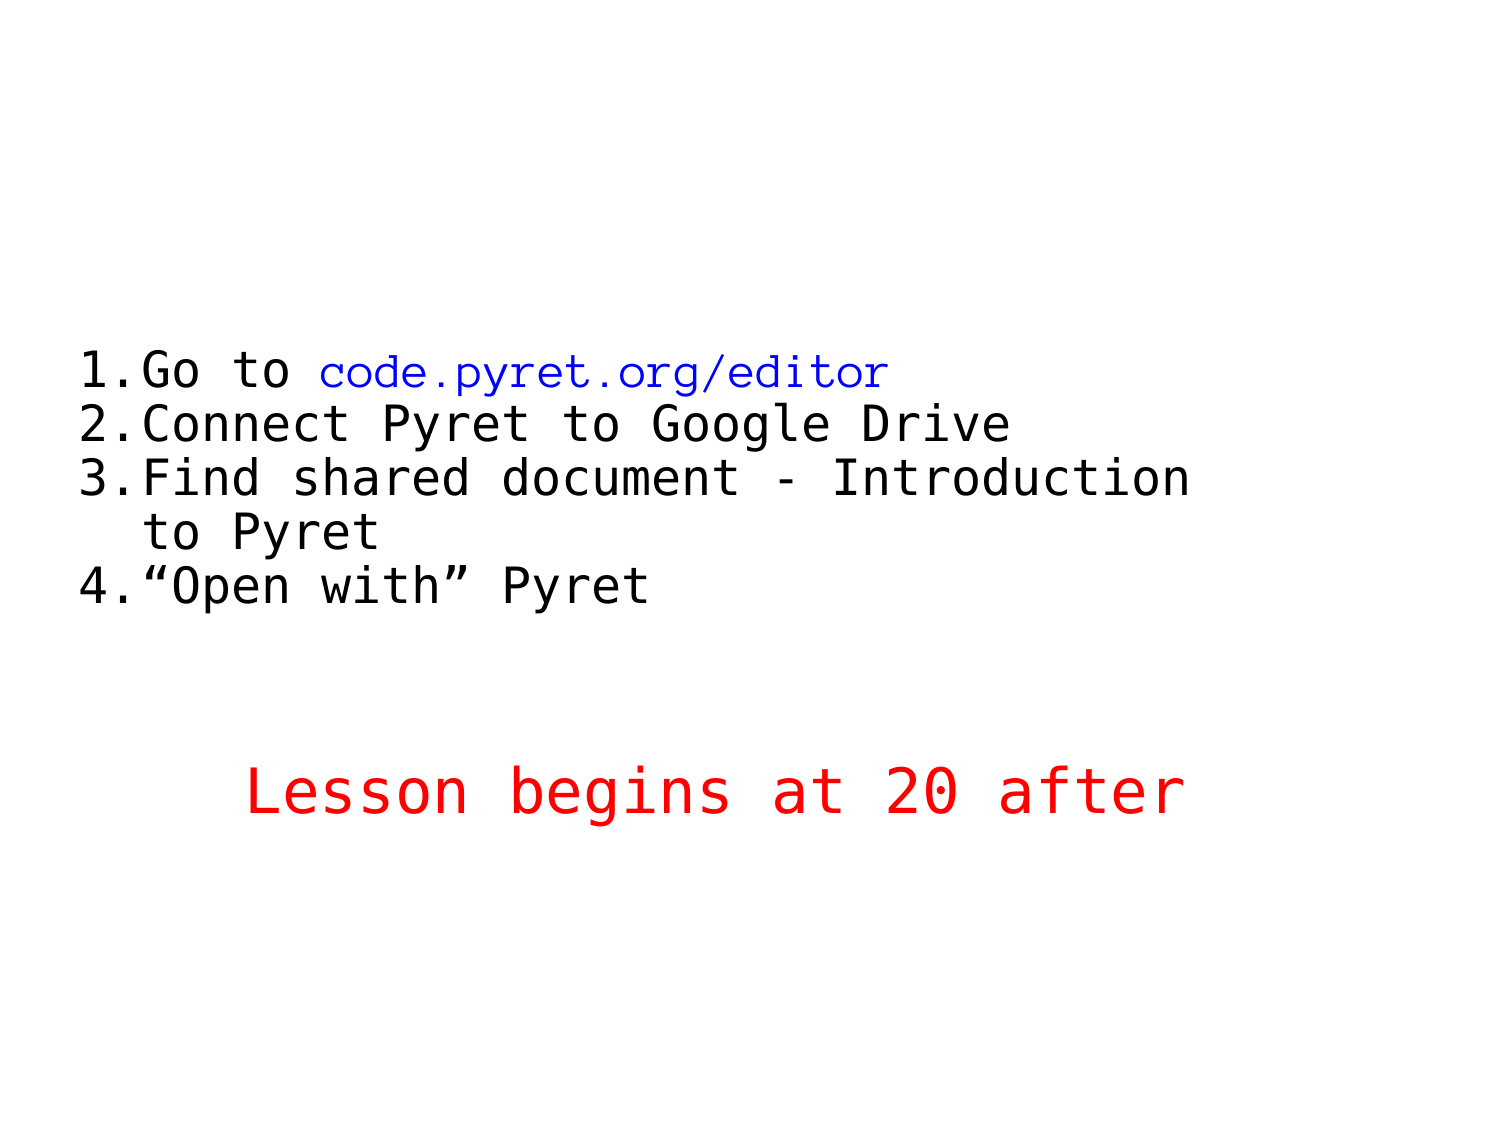

# Agenda
Go to code.pyret.org/editor
Connect Pyret to Google Drive
Find shared document - Introduction to Pyret
“Open with” Pyret
Lesson begins at 20 after